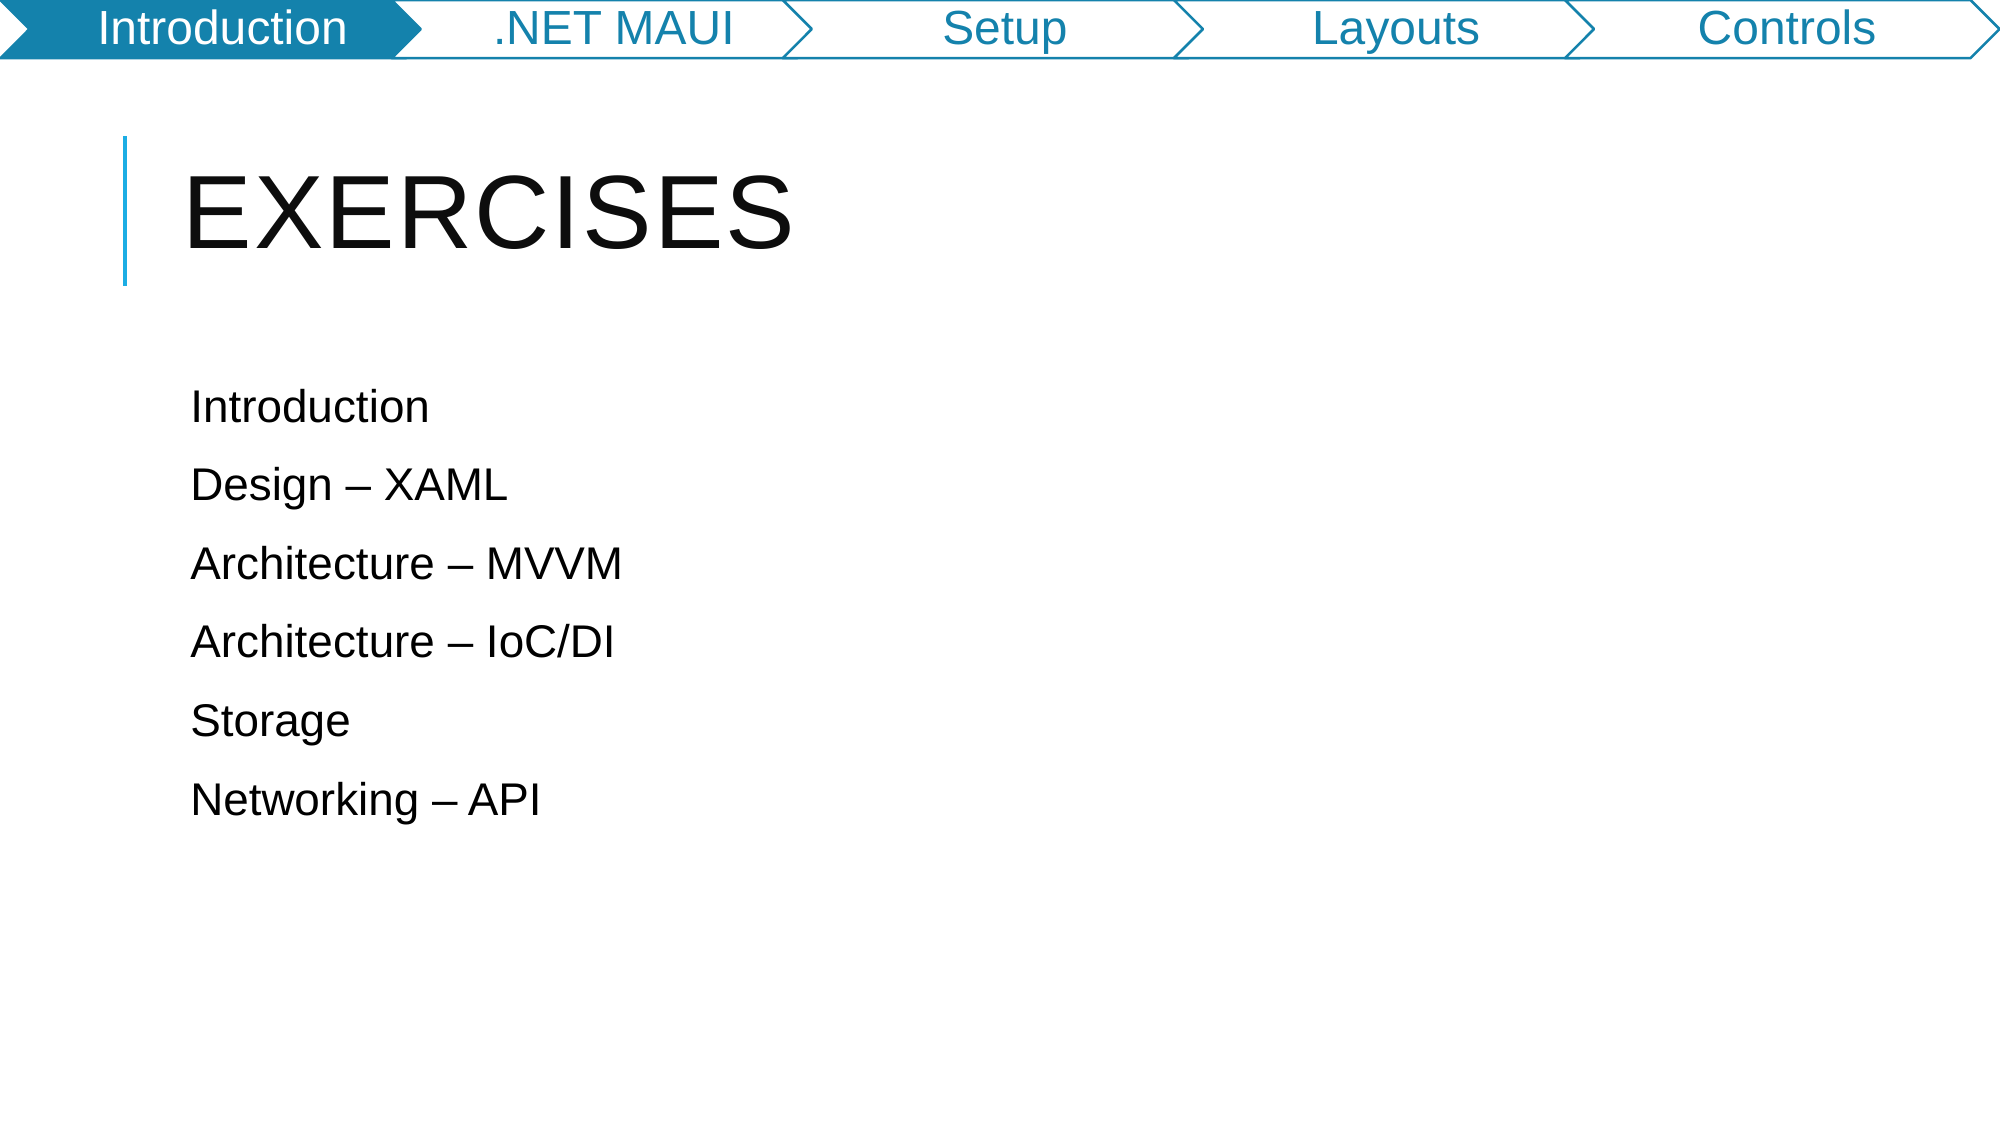

Introduction
.NET MAUI
Setup
Layouts
Controls
# Exercises
Introduction
Design – XAML
Architecture – MVVM
Architecture – IoC/DI
Storage
Networking – API